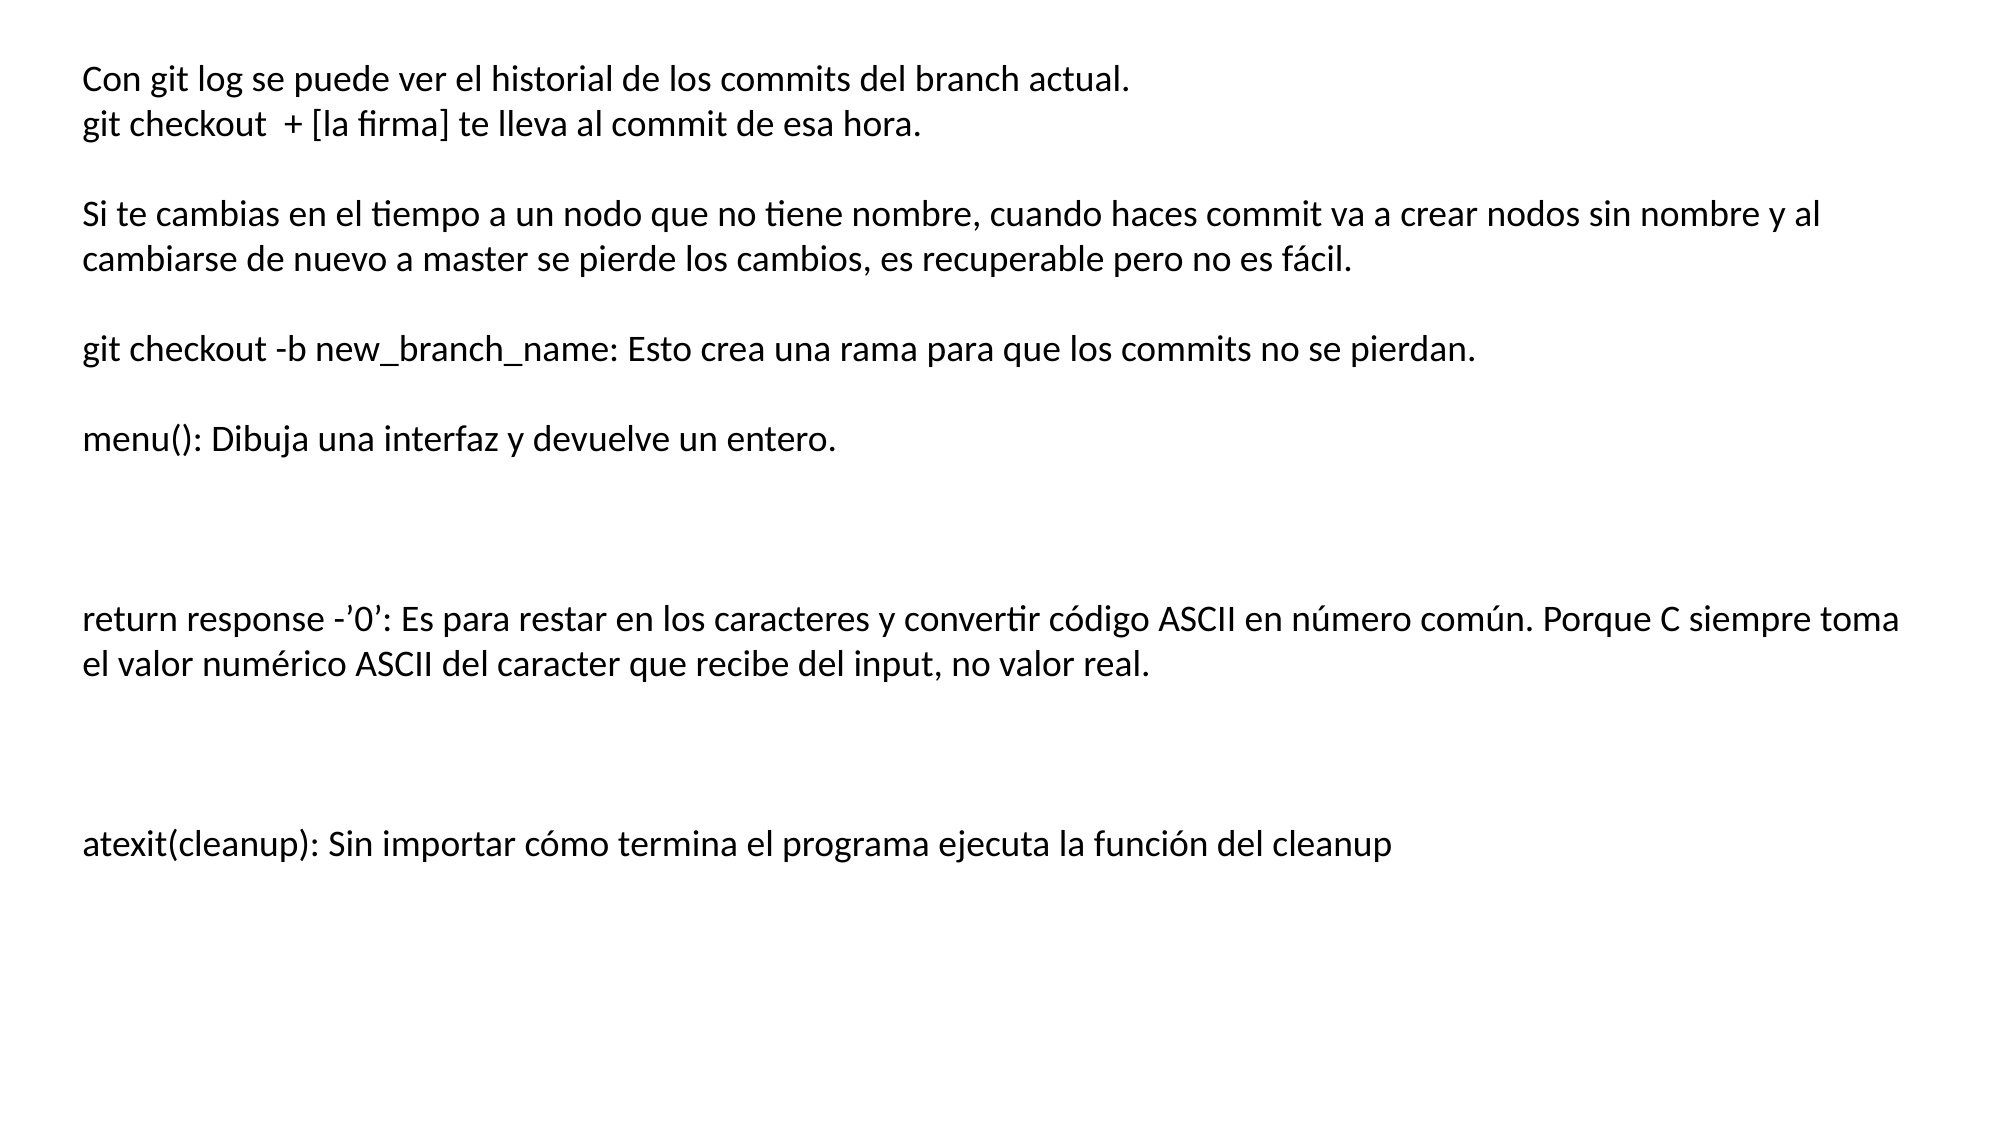

Con git log se puede ver el historial de los commits del branch actual.
git checkout  + [la firma] te lleva al commit de esa hora.

Si te cambias en el tiempo a un nodo que no tiene nombre, cuando haces commit va a crear nodos sin nombre y al cambiarse de nuevo a master se pierde los cambios, es recuperable pero no es fácil.

git checkout -b new_branch_name: Esto crea una rama para que los commits no se pierdan.

menu(): Dibuja una interfaz y devuelve un entero.

return response -’0’: Es para restar en los caracteres y convertir código ASCII en número común. Porque C siempre toma el valor numérico ASCII del caracter que recibe del input, no valor real.

atexit(cleanup): Sin importar cómo termina el programa ejecuta la función del cleanup